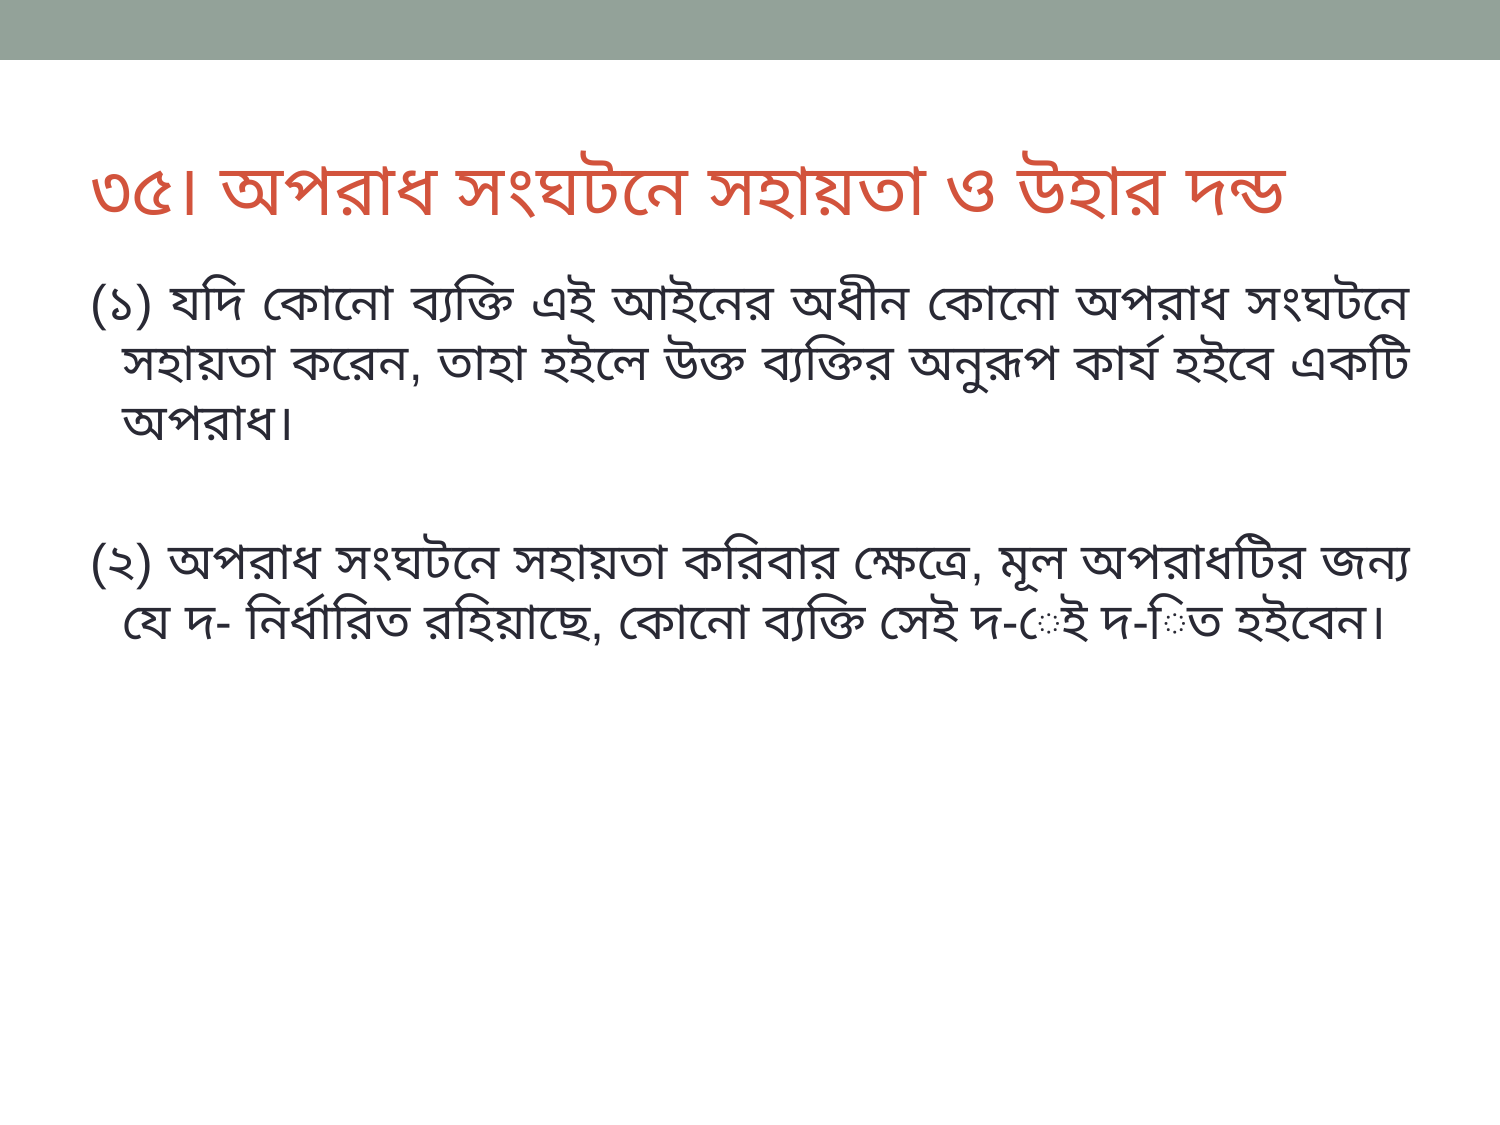

# ৩৫। অপরাধ সংঘটনে সহায়তা ও উহার দন্ড

(১) যদি কোনো ব্যক্তি এই আইনের অধীন কোনো অপরাধ সংঘটনে সহায়তা করেন, তাহা হইলে উক্ত ব্যক্তির অনুরূপ কার্য হইবে একটি অপরাধ।

(২) অপরাধ সংঘটনে সহায়তা করিবার ক্ষেত্রে, মূল অপরাধটির জন্য যে দ- নির্ধারিত রহিয়াছে, কোনো ব্যক্তি সেই দ-েই দ-িত হইবেন।